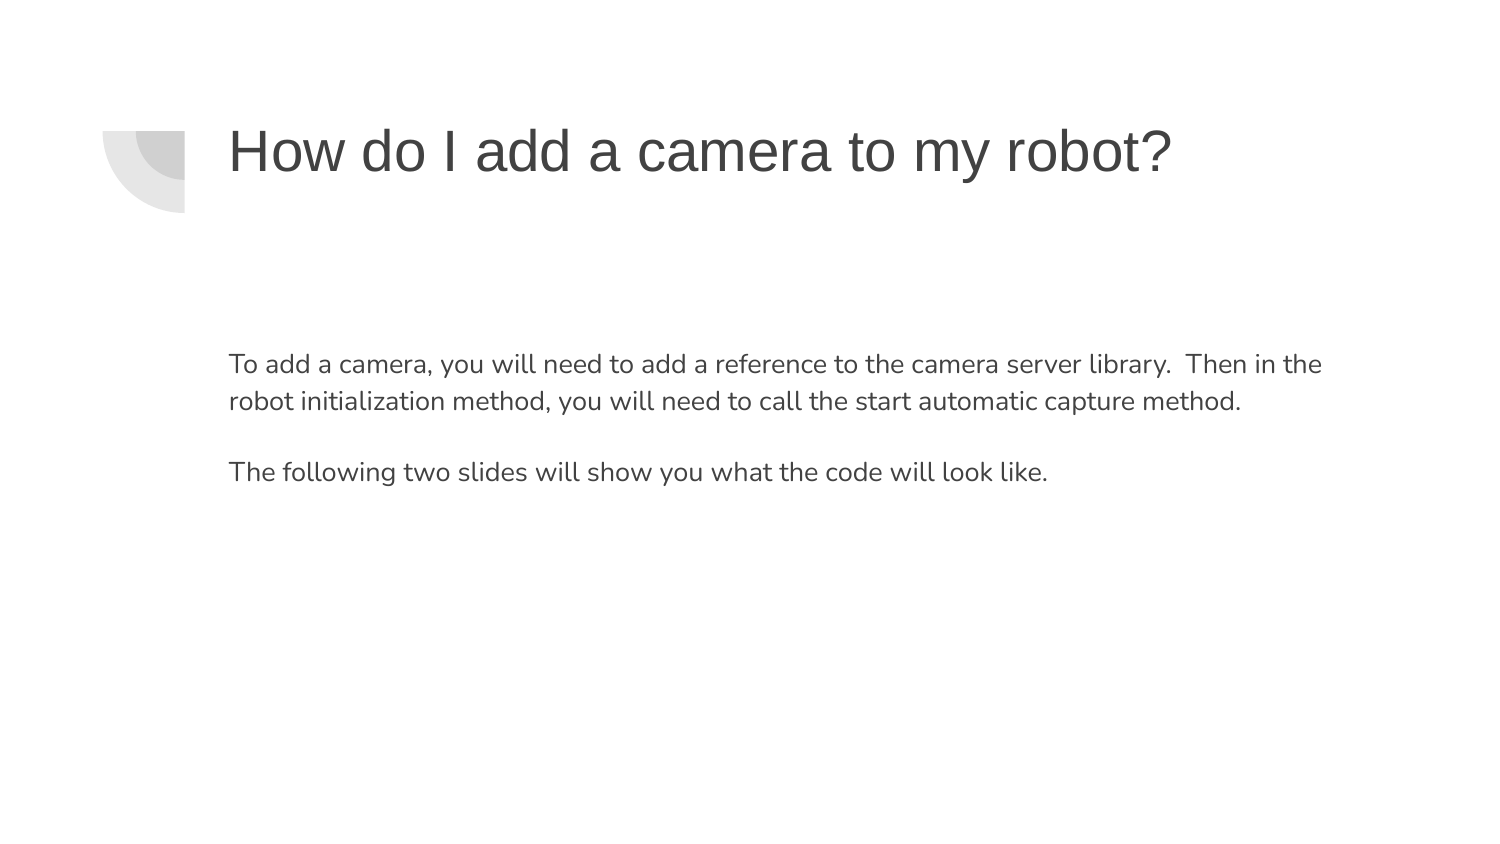

# How do I add a camera to my robot?
To add a camera, you will need to add a reference to the camera server library.  Then in the robot initialization method, you will need to call the start automatic capture method.
The following two slides will show you what the code will look like.